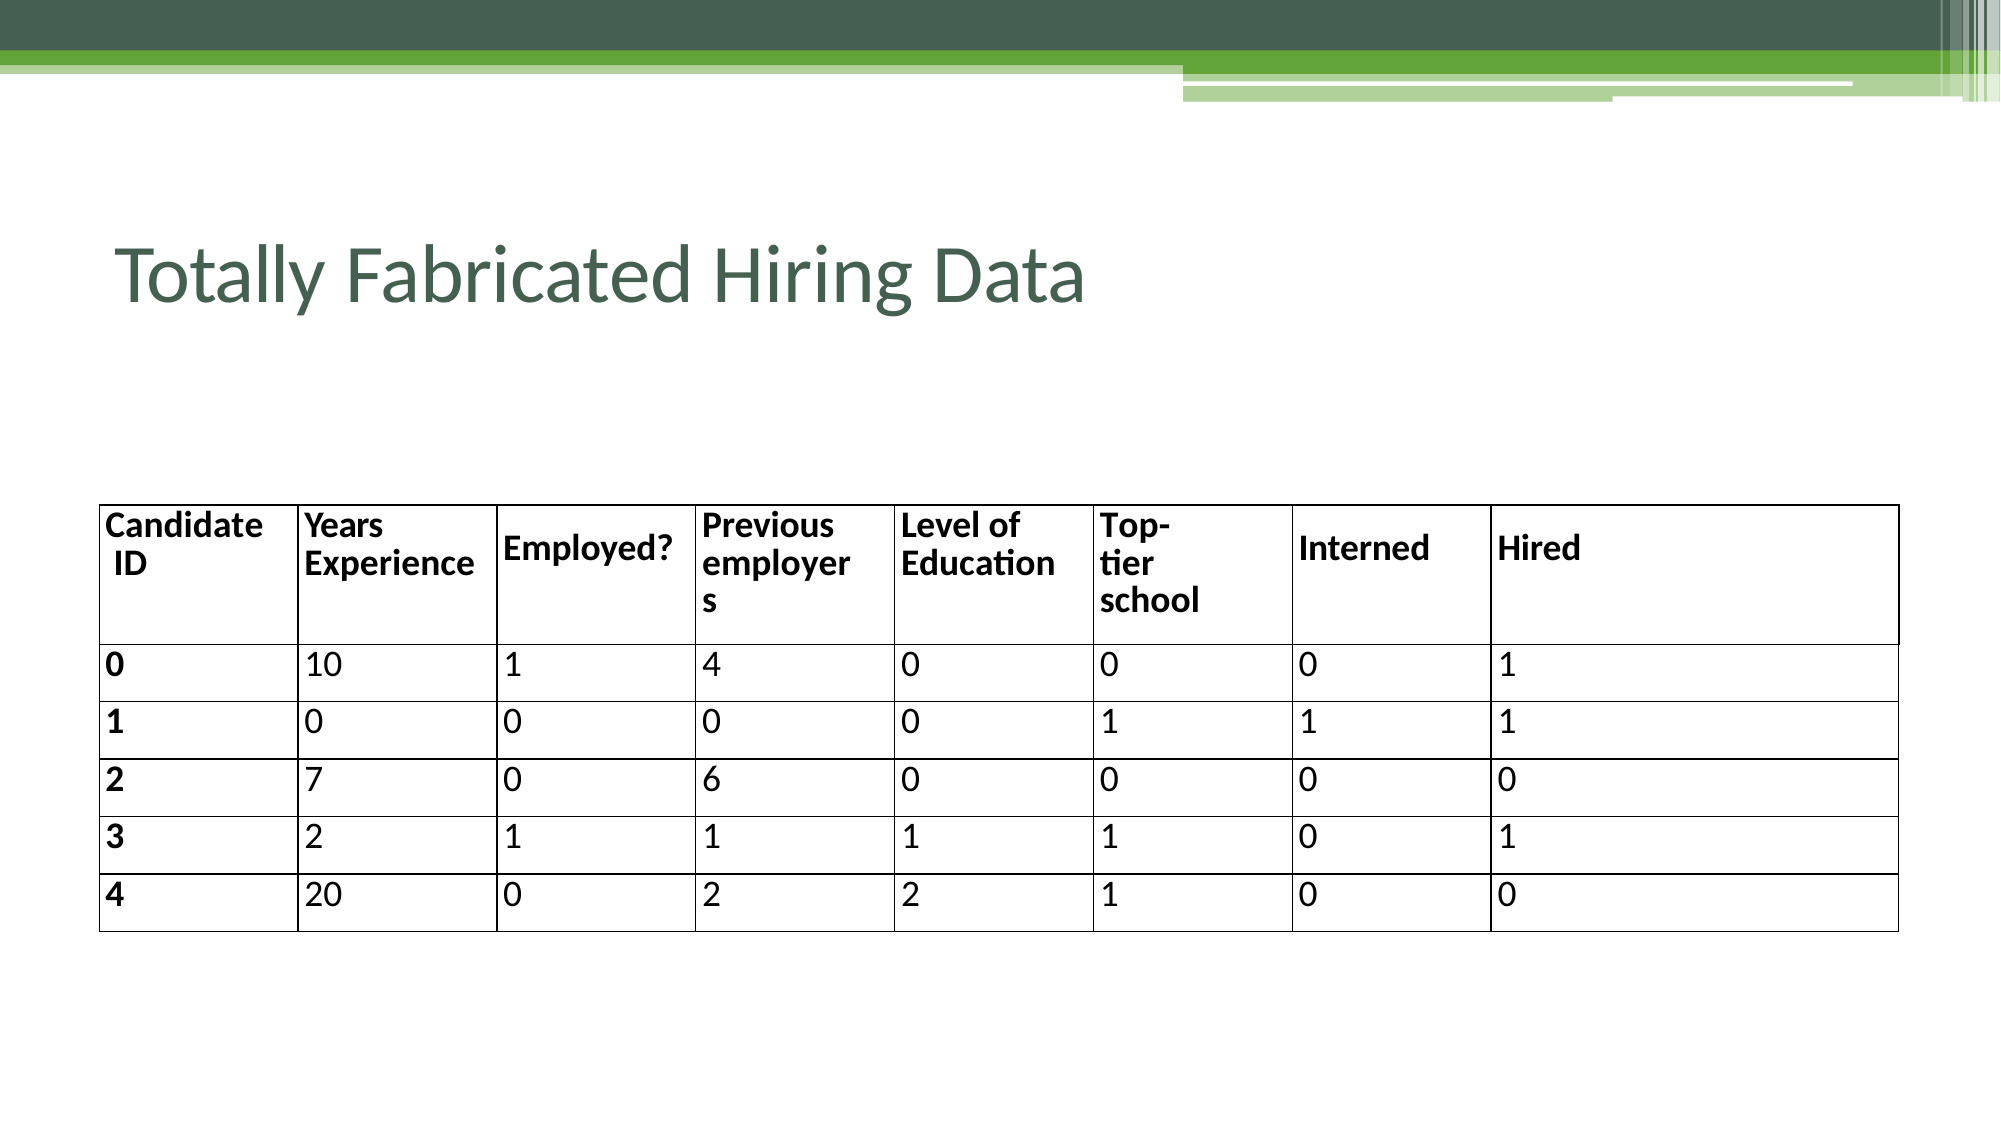

# Totally Fabricated Hiring Data
| Candidate ID | Years Experience | Employed? | Previous employers | Level of Education | Top-tier school | Interned | Hired |
| --- | --- | --- | --- | --- | --- | --- | --- |
| 0 | 10 | 1 | 4 | 0 | 0 | 0 | 1 |
| 1 | 0 | 0 | 0 | 0 | 1 | 1 | 1 |
| 2 | 7 | 0 | 6 | 0 | 0 | 0 | 0 |
| 3 | 2 | 1 | 1 | 1 | 1 | 0 | 1 |
| 4 | 20 | 0 | 2 | 2 | 1 | 0 | 0 |